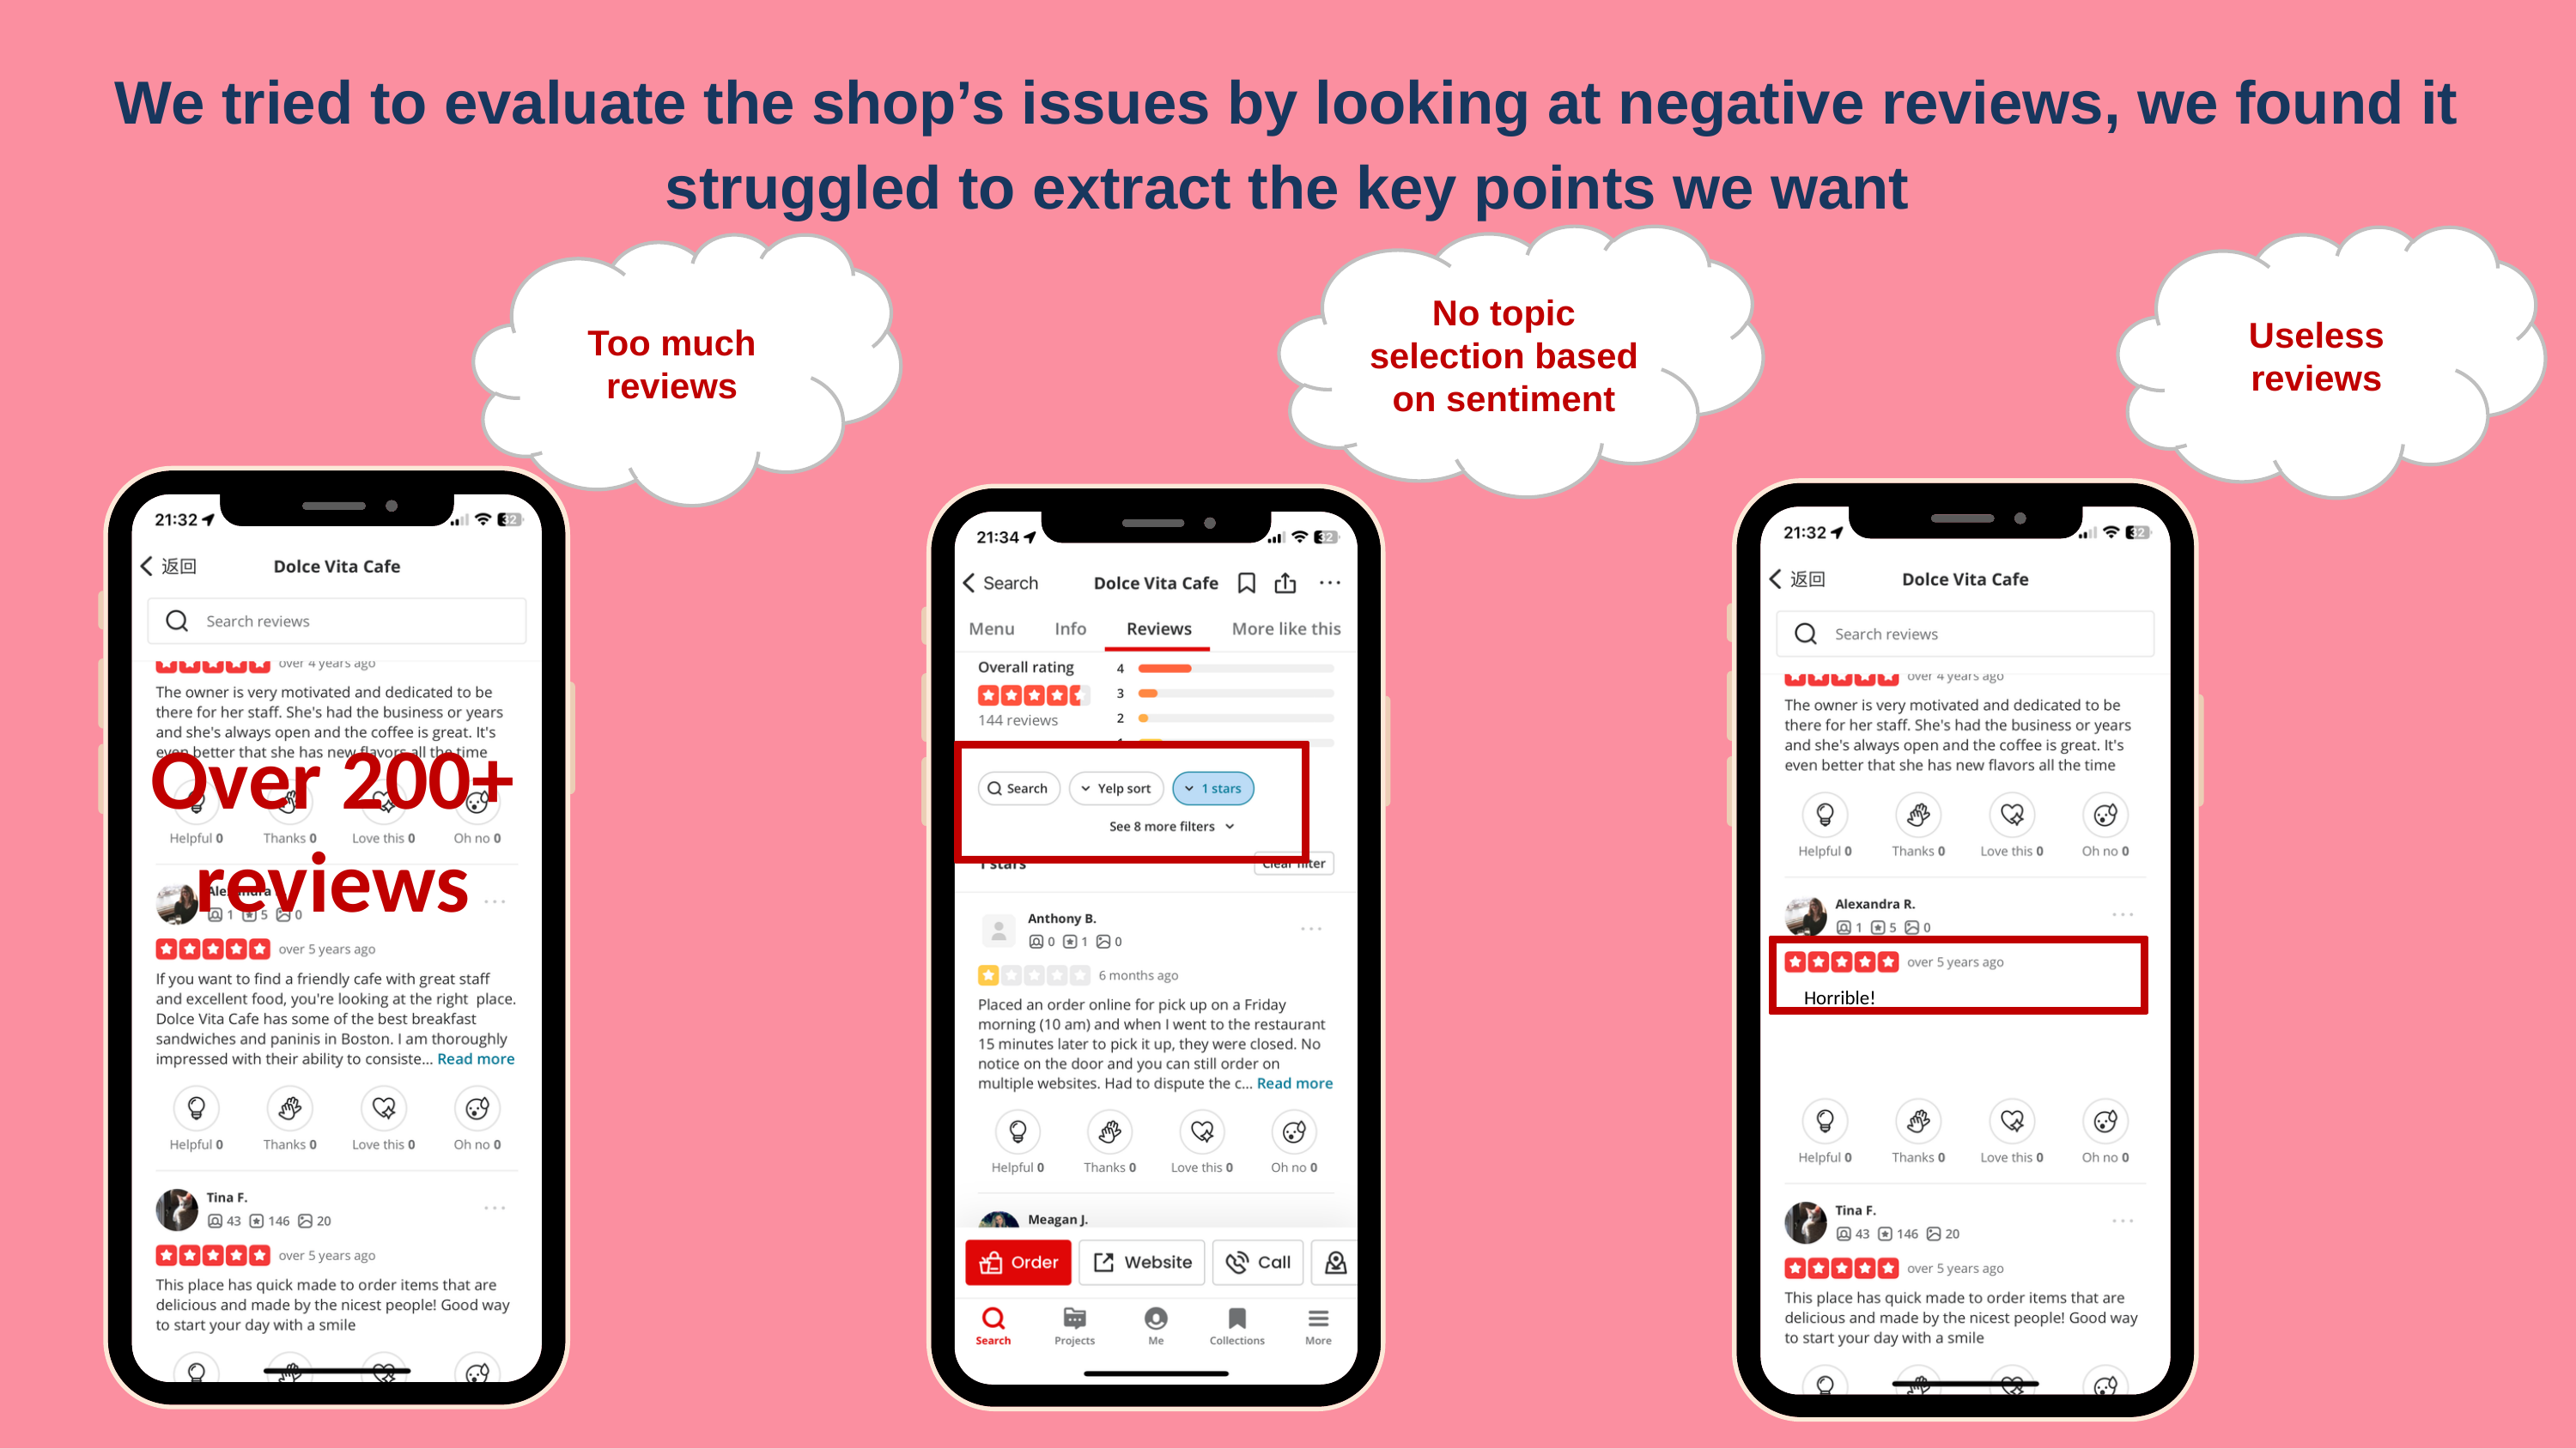

We tried to evaluate the shop’s issues by looking at negative reviews, we found it struggled to extract the key points we want
No topic selection based on sentiment
Useless reviews
Too much reviews

Over 200+ reviews

Horrible!